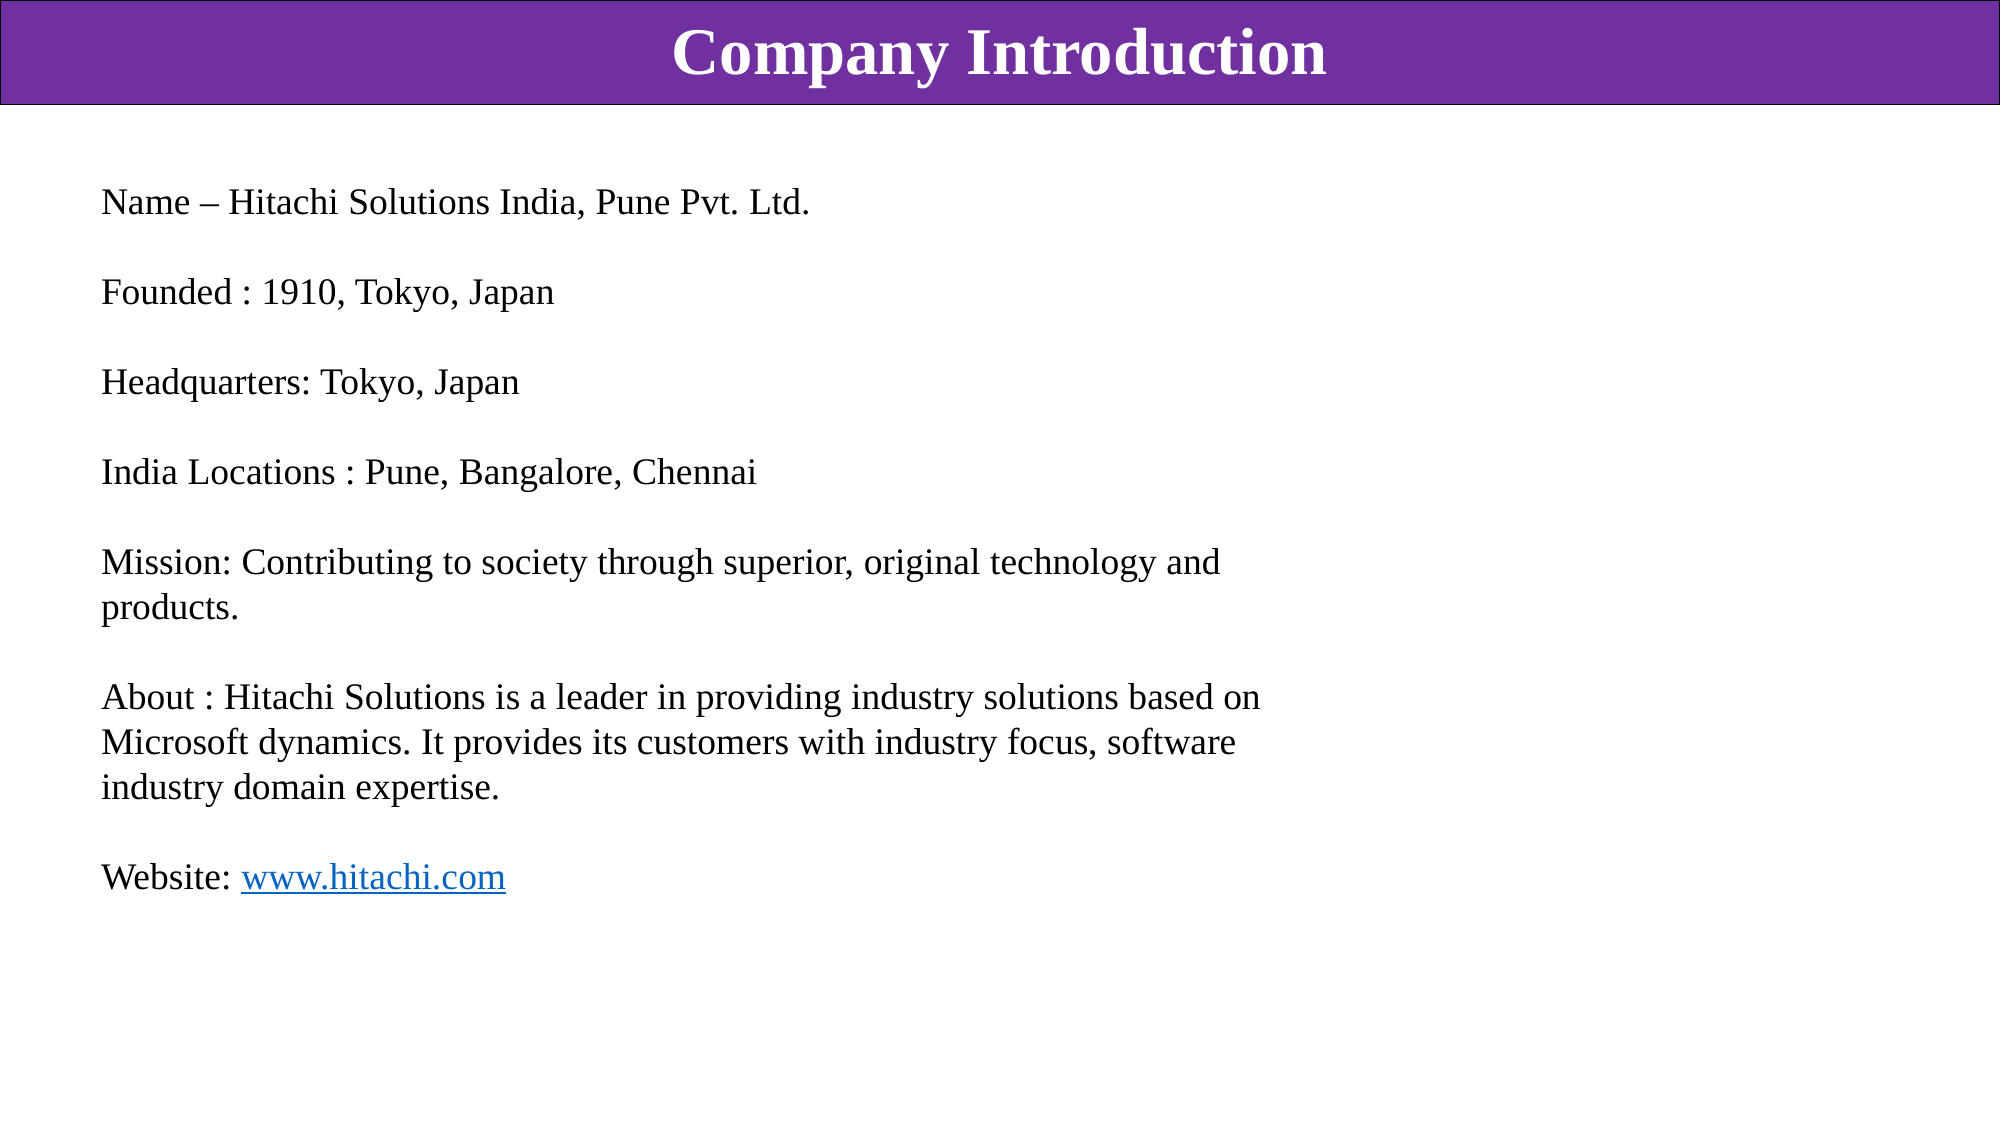

Company Introduction
Name – Hitachi Solutions India, Pune Pvt. Ltd.

Founded : 1910, Tokyo, Japan

Headquarters: Tokyo, Japan

India Locations : Pune, Bangalore, Chennai

Mission: Contributing to society through superior, original technology and products.

About : Hitachi Solutions is a leader in providing industry solutions based on Microsoft dynamics. It provides its customers with industry focus, software industry domain expertise.

Website: www.hitachi.com